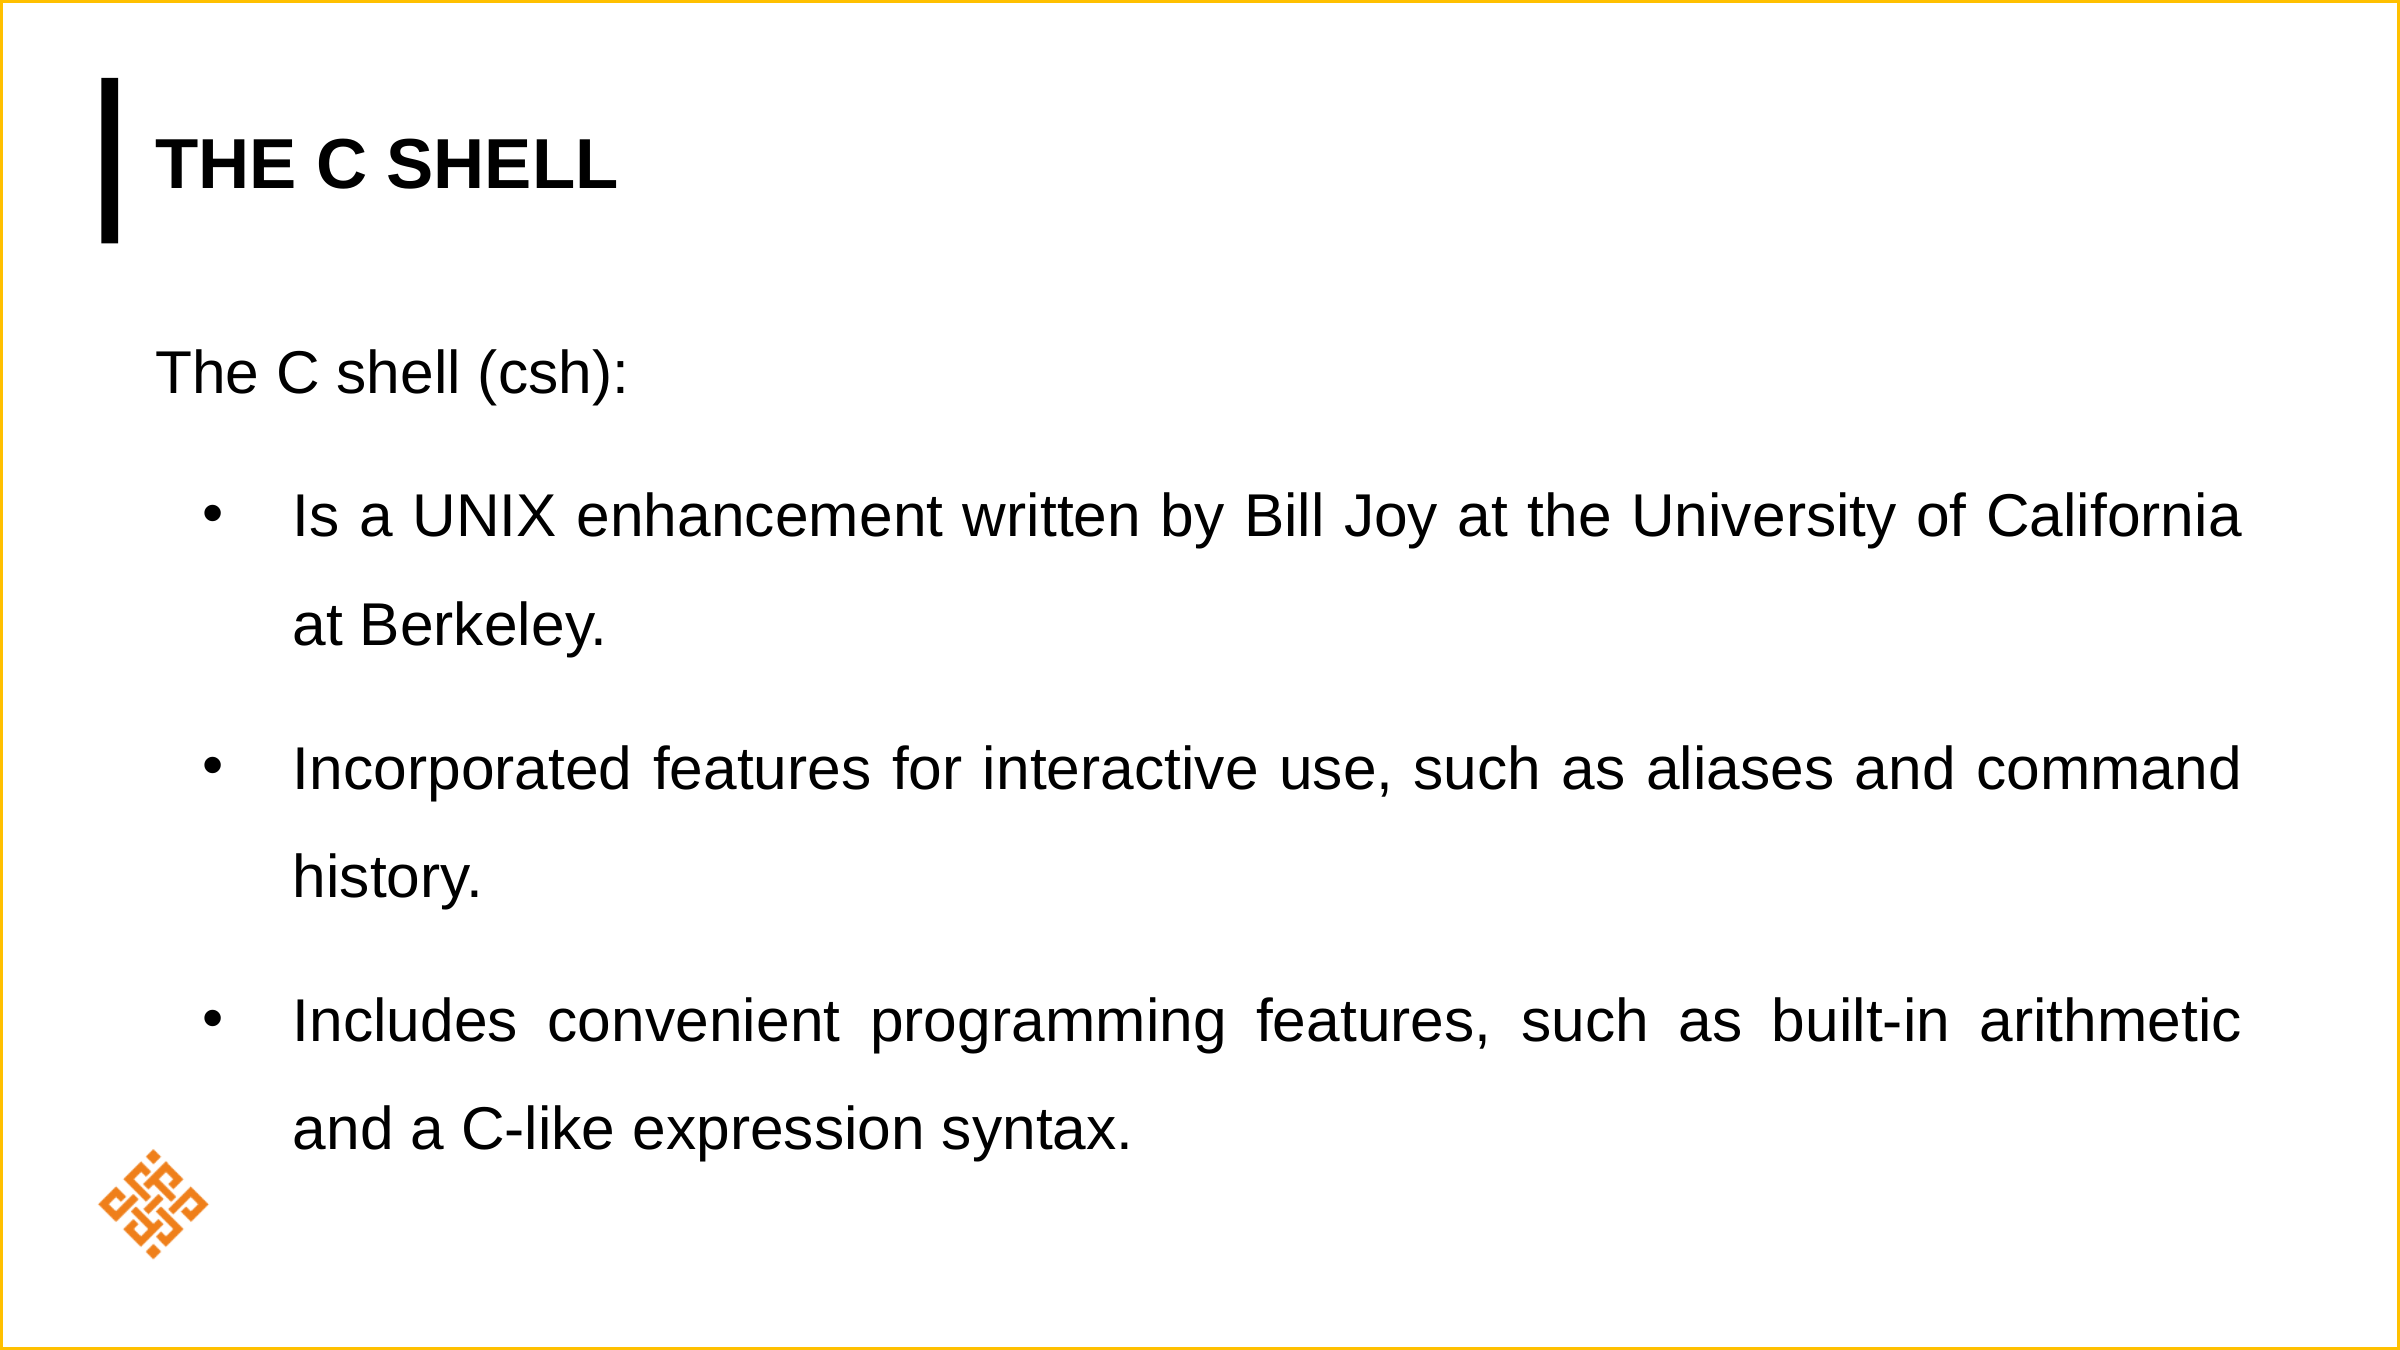

# The C Shell
The C shell (csh):
Is a UNIX enhancement written by Bill Joy at the University of California at Berkeley.
Incorporated features for interactive use, such as aliases and command history.
Includes convenient programming features, such as built-in arithmetic and a C-like expression syntax.